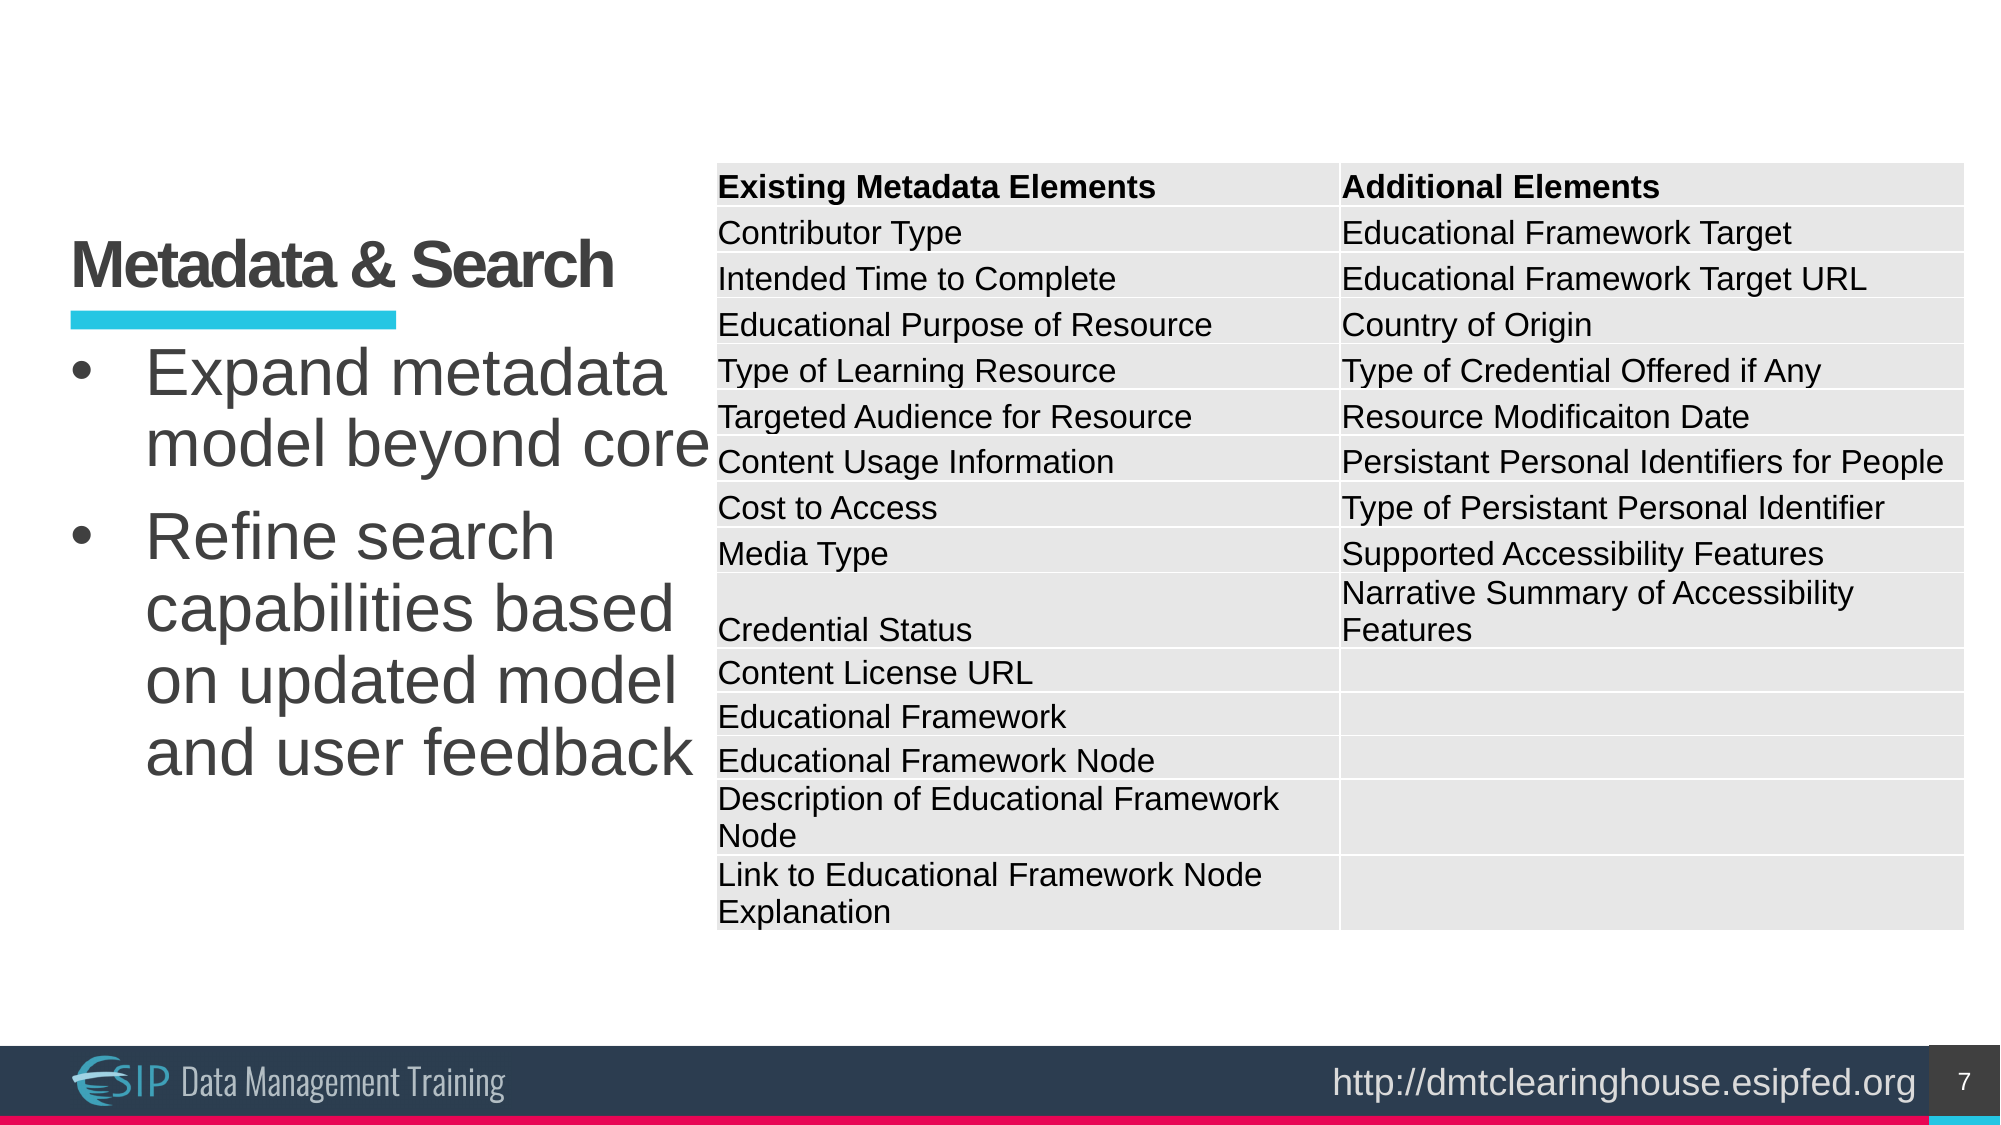

# Metadata & Search
| Existing Metadata Elements | Additional Elements |
| --- | --- |
| Contributor Type | Educational Framework Target |
| Intended Time to Complete | Educational Framework Target URL |
| Educational Purpose of Resource | Country of Origin |
| Type of Learning Resource | Type of Credential Offered if Any |
| Targeted Audience for Resource | Resource Modificaiton Date |
| Content Usage Information | Persistant Personal Identifiers for People |
| Cost to Access | Type of Persistant Personal Identifier |
| Media Type | Supported Accessibility Features |
| Credential Status | Narrative Summary of Accessibility Features |
| Content License URL |  |
| Educational Framework |  |
| Educational Framework Node |  |
| Description of Educational Framework Node |  |
| Link to Educational Framework Node Explanation |  |
Expand metadata model beyond core
Refine search capabilities based on updated model and user feedback
7